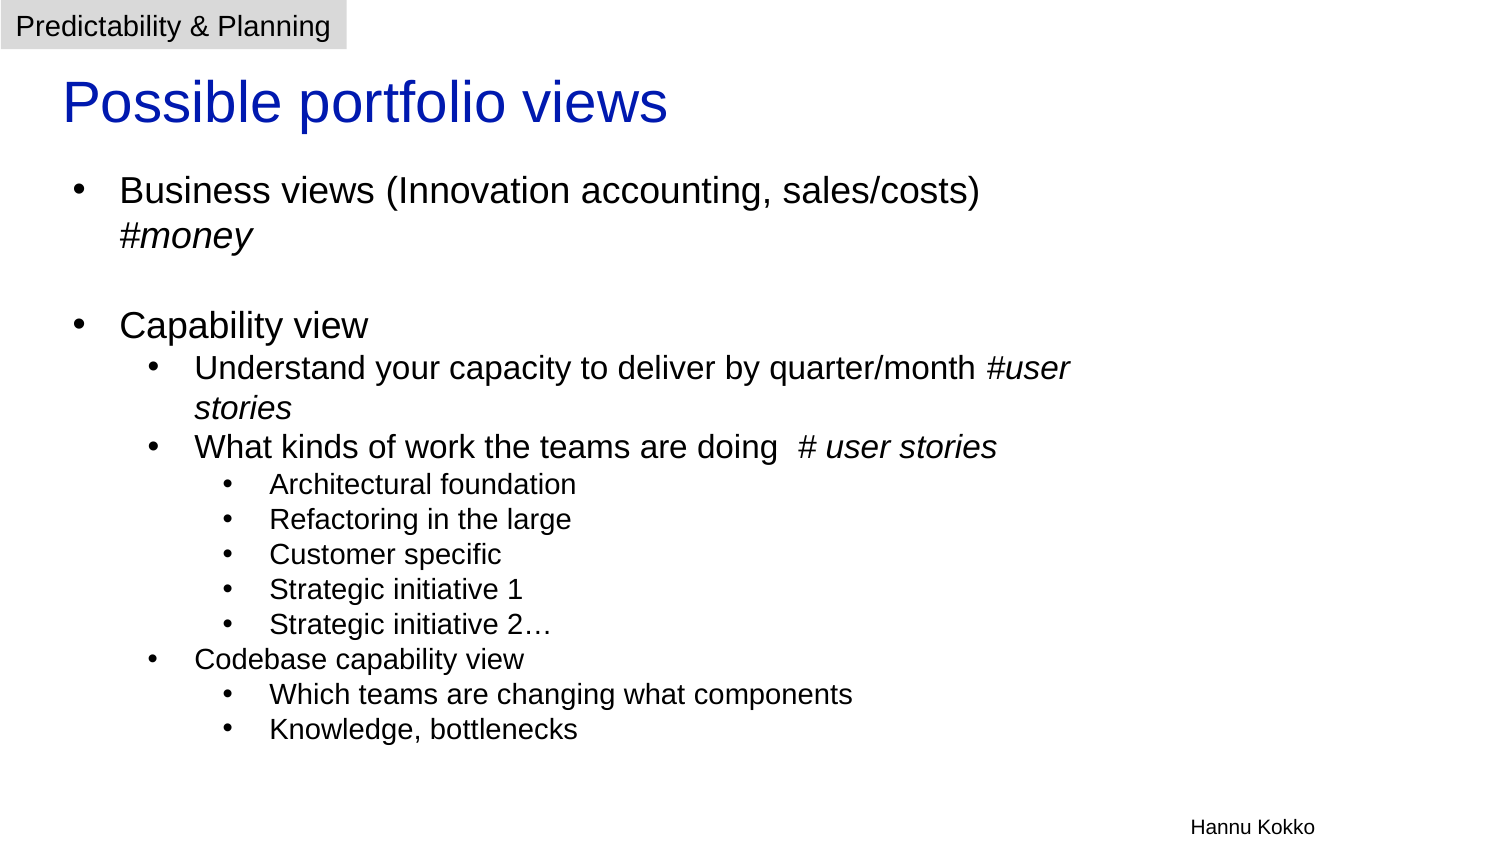

Predictability & Planning
# Possible portfolio views
Business views (Innovation accounting, sales/costs) #money

Capability view
Understand your capacity to deliver by quarter/month #user stories
What kinds of work the teams are doing  # user stories
Architectural foundation
Refactoring in the large
Customer specific
Strategic initiative 1
Strategic initiative 2…
Codebase capability view
Which teams are changing what components
Knowledge, bottlenecks

Hannu Kokko